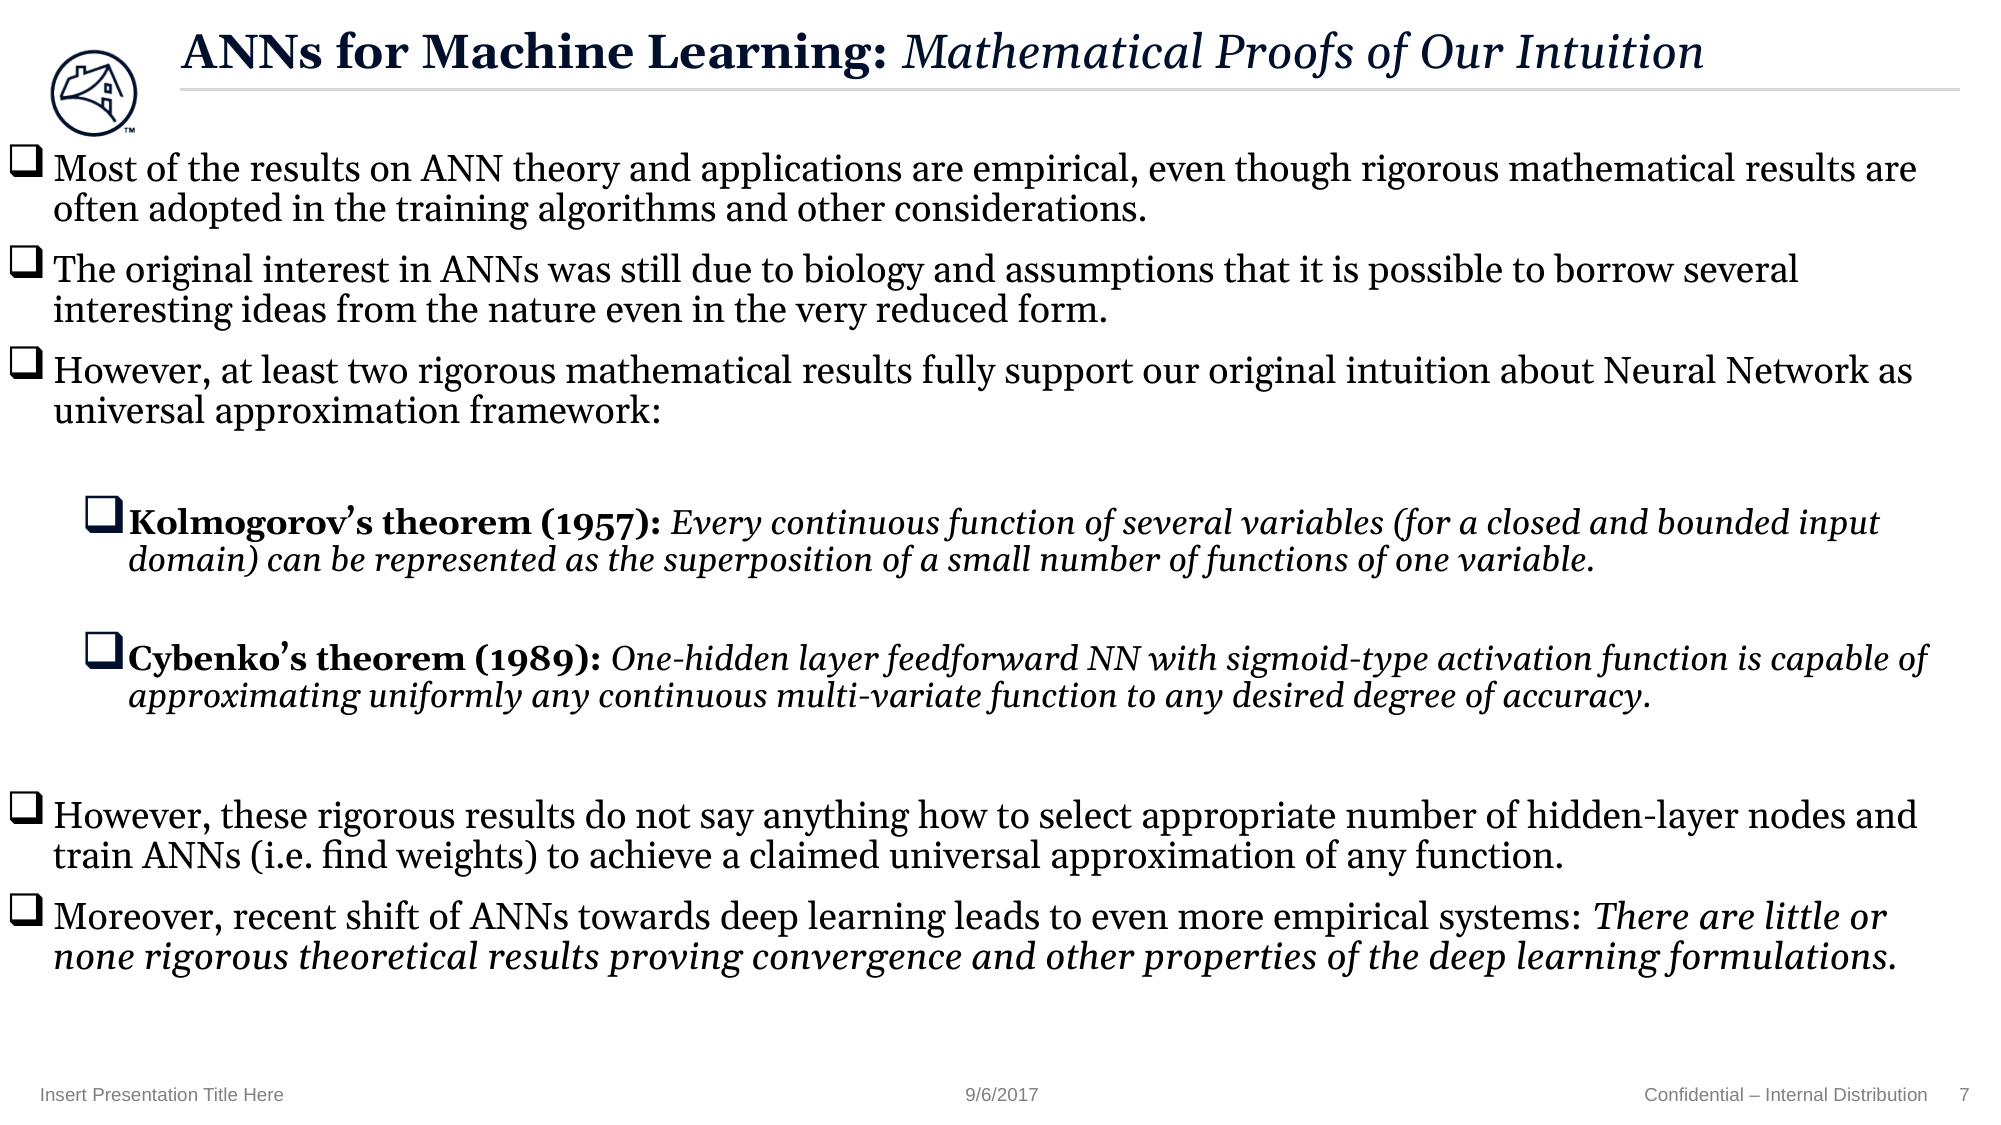

# ANNs for Machine Learning: Mathematical Proofs of Our Intuition
Most of the results on ANN theory and applications are empirical, even though rigorous mathematical results are often adopted in the training algorithms and other considerations.
The original interest in ANNs was still due to biology and assumptions that it is possible to borrow several interesting ideas from the nature even in the very reduced form.
However, at least two rigorous mathematical results fully support our original intuition about Neural Network as universal approximation framework:

Kolmogorov’s theorem (1957): Every continuous function of several variables (for a closed and bounded input domain) can be represented as the superposition of a small number of functions of one variable.

Cybenko’s theorem (1989): One-hidden layer feedforward NN with sigmoid-type activation function is capable of approximating uniformly any continuous multi-variate function to any desired degree of accuracy.

However, these rigorous results do not say anything how to select appropriate number of hidden-layer nodes and train ANNs (i.e. find weights) to achieve a claimed universal approximation of any function.
Moreover, recent shift of ANNs towards deep learning leads to even more empirical systems: There are little or none rigorous theoretical results proving convergence and other properties of the deep learning formulations.
Insert Presentation Title Here